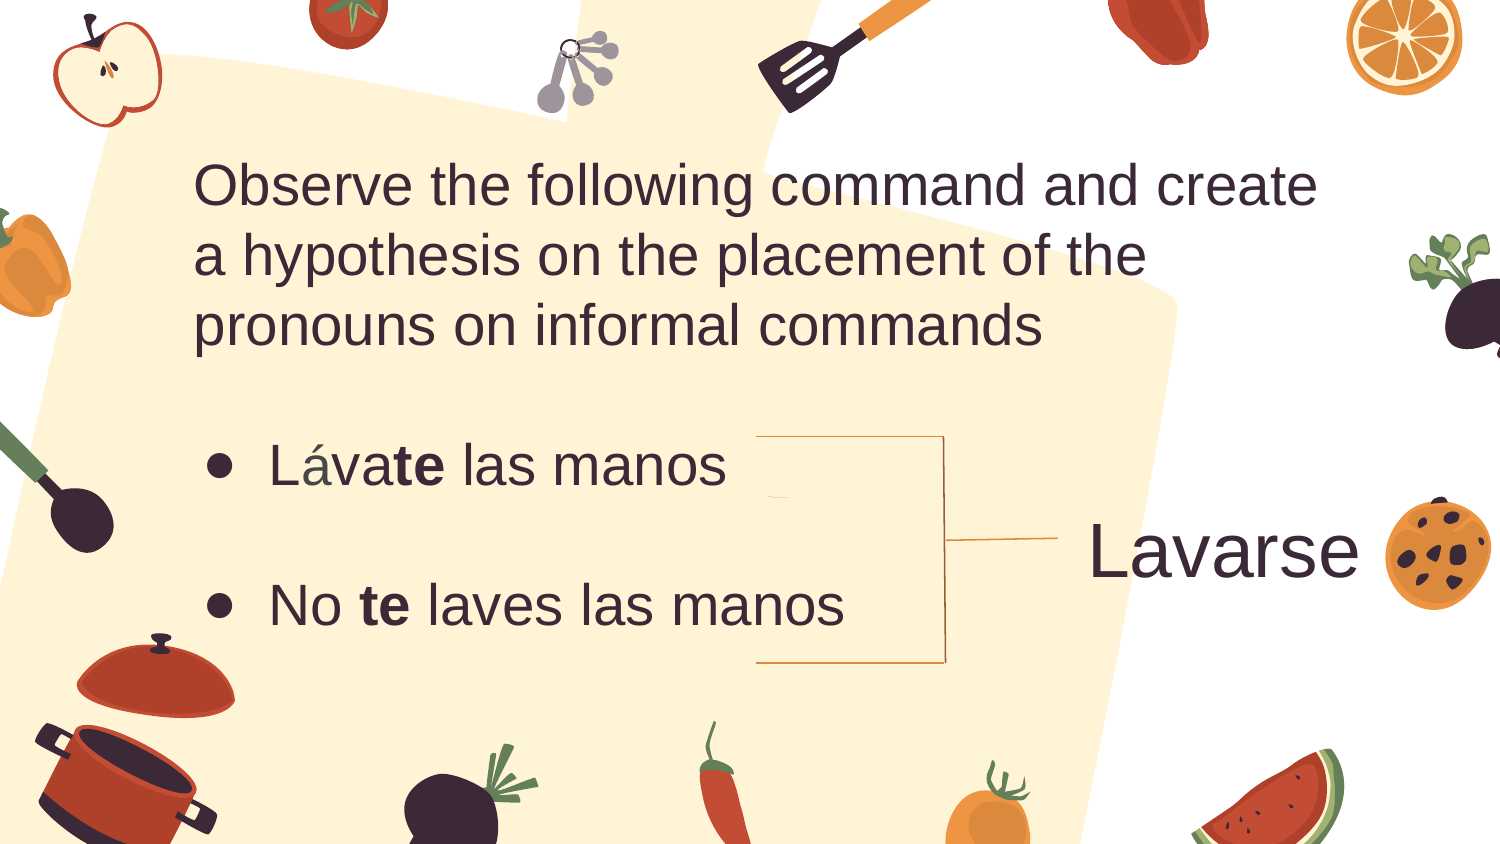

Observe the following command and create a hypothesis on the placement of the pronouns on informal commands

Lávate las manos

No te laves las manos
Lavarse